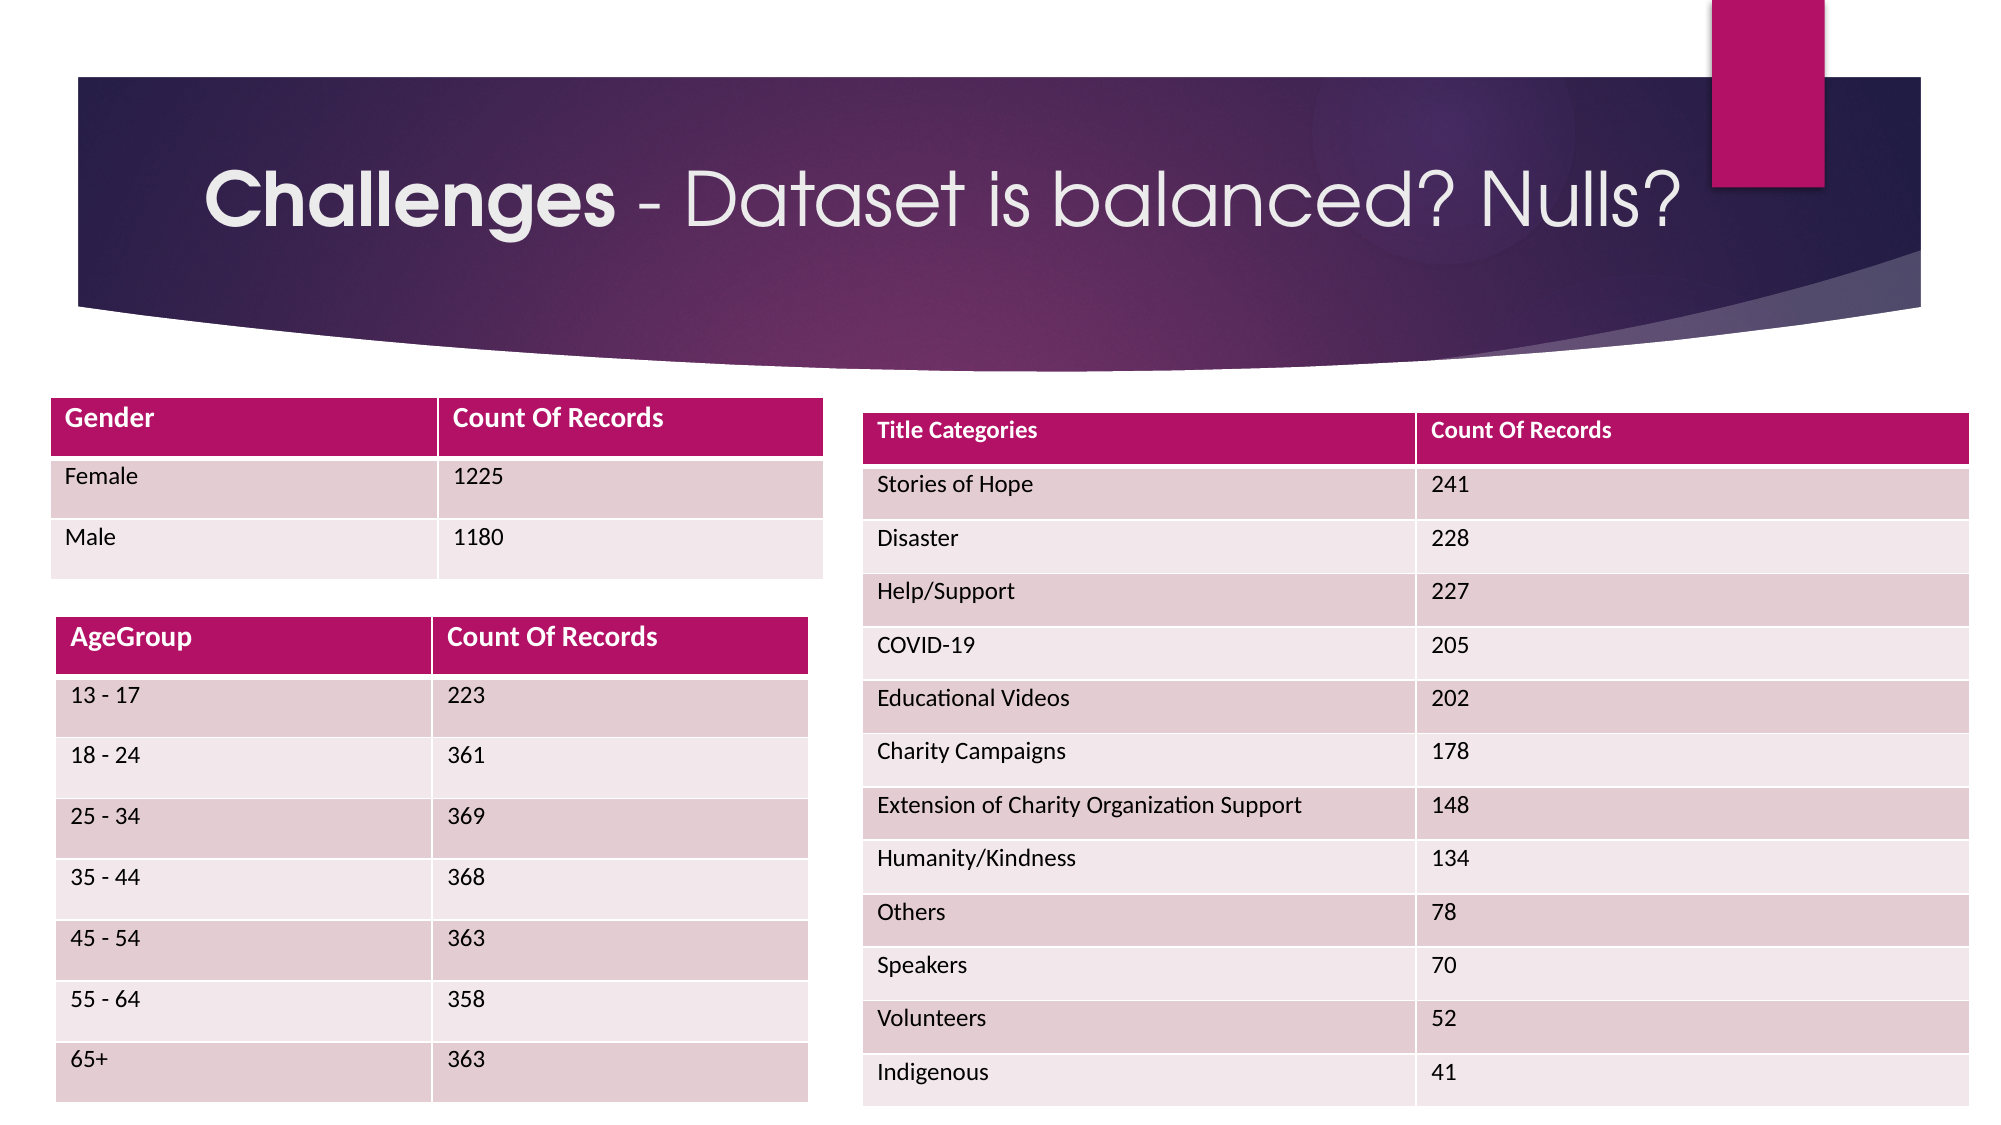

# Challenges - Dataset is balanced? Nulls?
| Gender | Count Of Records |
| --- | --- |
| Female | 1225 |
| Male | 1180 |
| Title Categories | Count Of Records |
| --- | --- |
| Stories of Hope | 241 |
| Disaster | 228 |
| Help/Support | 227 |
| COVID-19 | 205 |
| Educational Videos | 202 |
| Charity Campaigns | 178 |
| Extension of Charity Organization Support | 148 |
| Humanity/Kindness | 134 |
| Others | 78 |
| Speakers | 70 |
| Volunteers | 52 |
| Indigenous | 41 |
| AgeGroup | Count Of Records |
| --- | --- |
| 13 - 17 | 223 |
| 18 - 24 | 361 |
| 25 - 34 | 369 |
| 35 - 44 | 368 |
| 45 - 54 | 363 |
| 55 - 64 | 358 |
| 65+ | 363 |